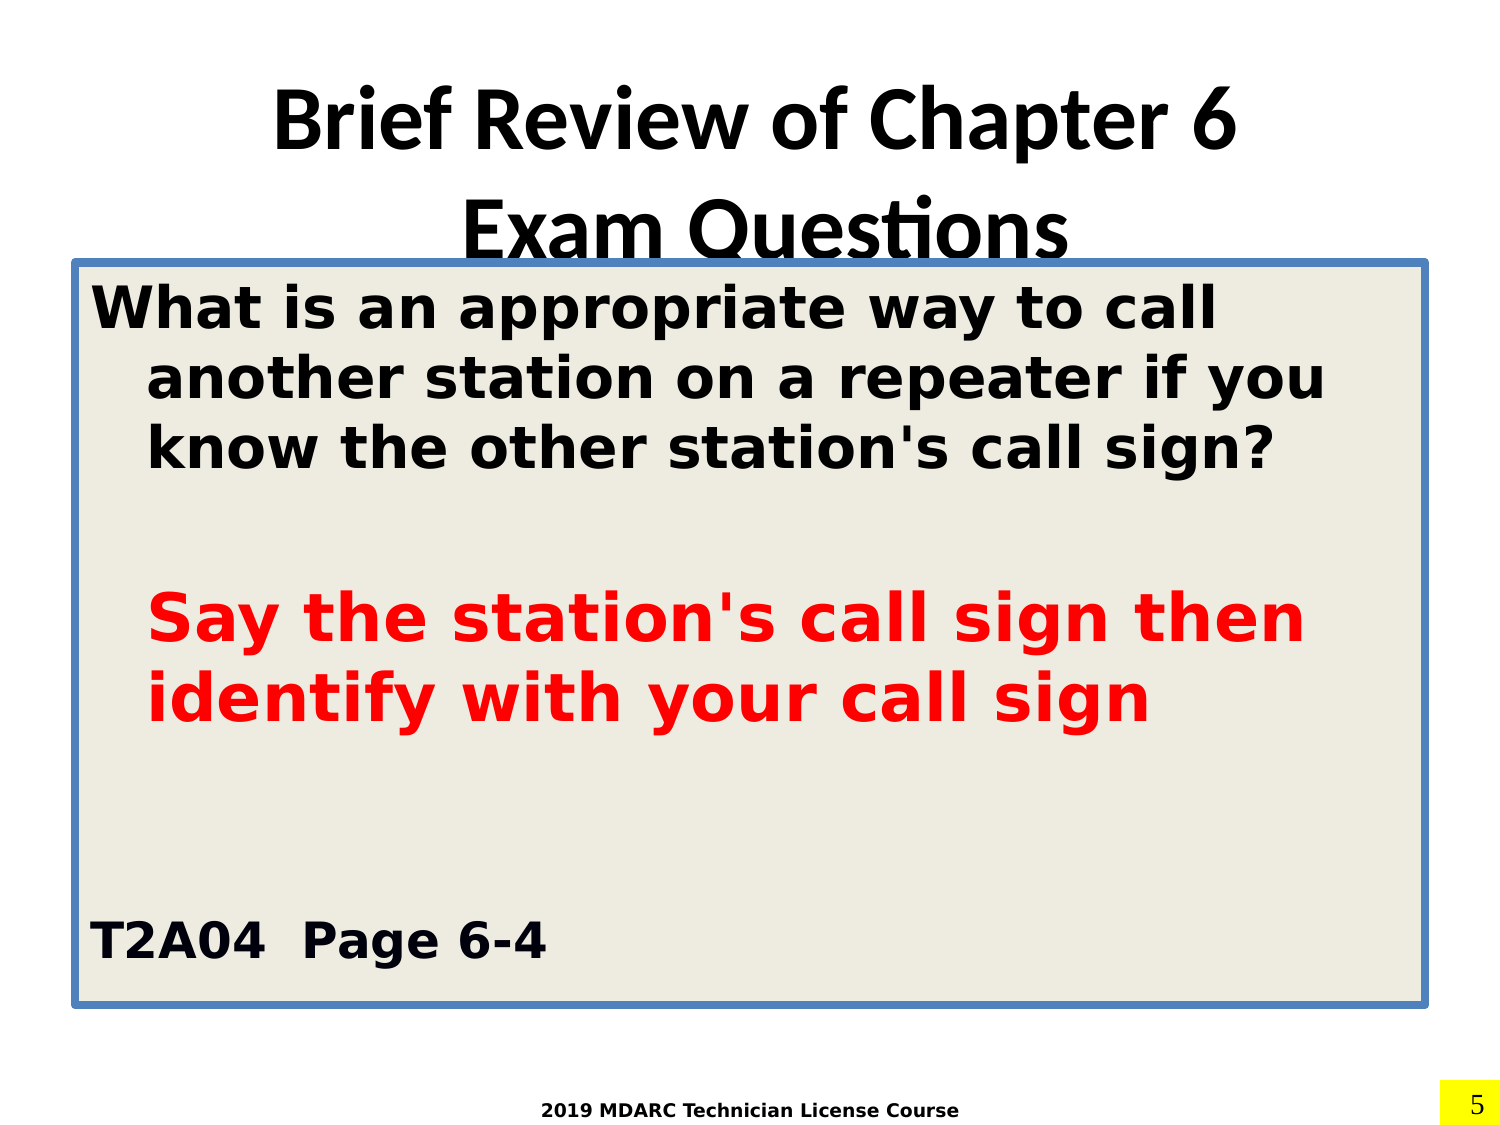

# Brief Review of Chapter 6 Exam Questions
What is an appropriate way to call another station on a repeater if you know the other station's call sign?

	Say the station's call sign then identify with your call sign

T2A04  Page 6-4

5
2019 MDARC Technician License Course